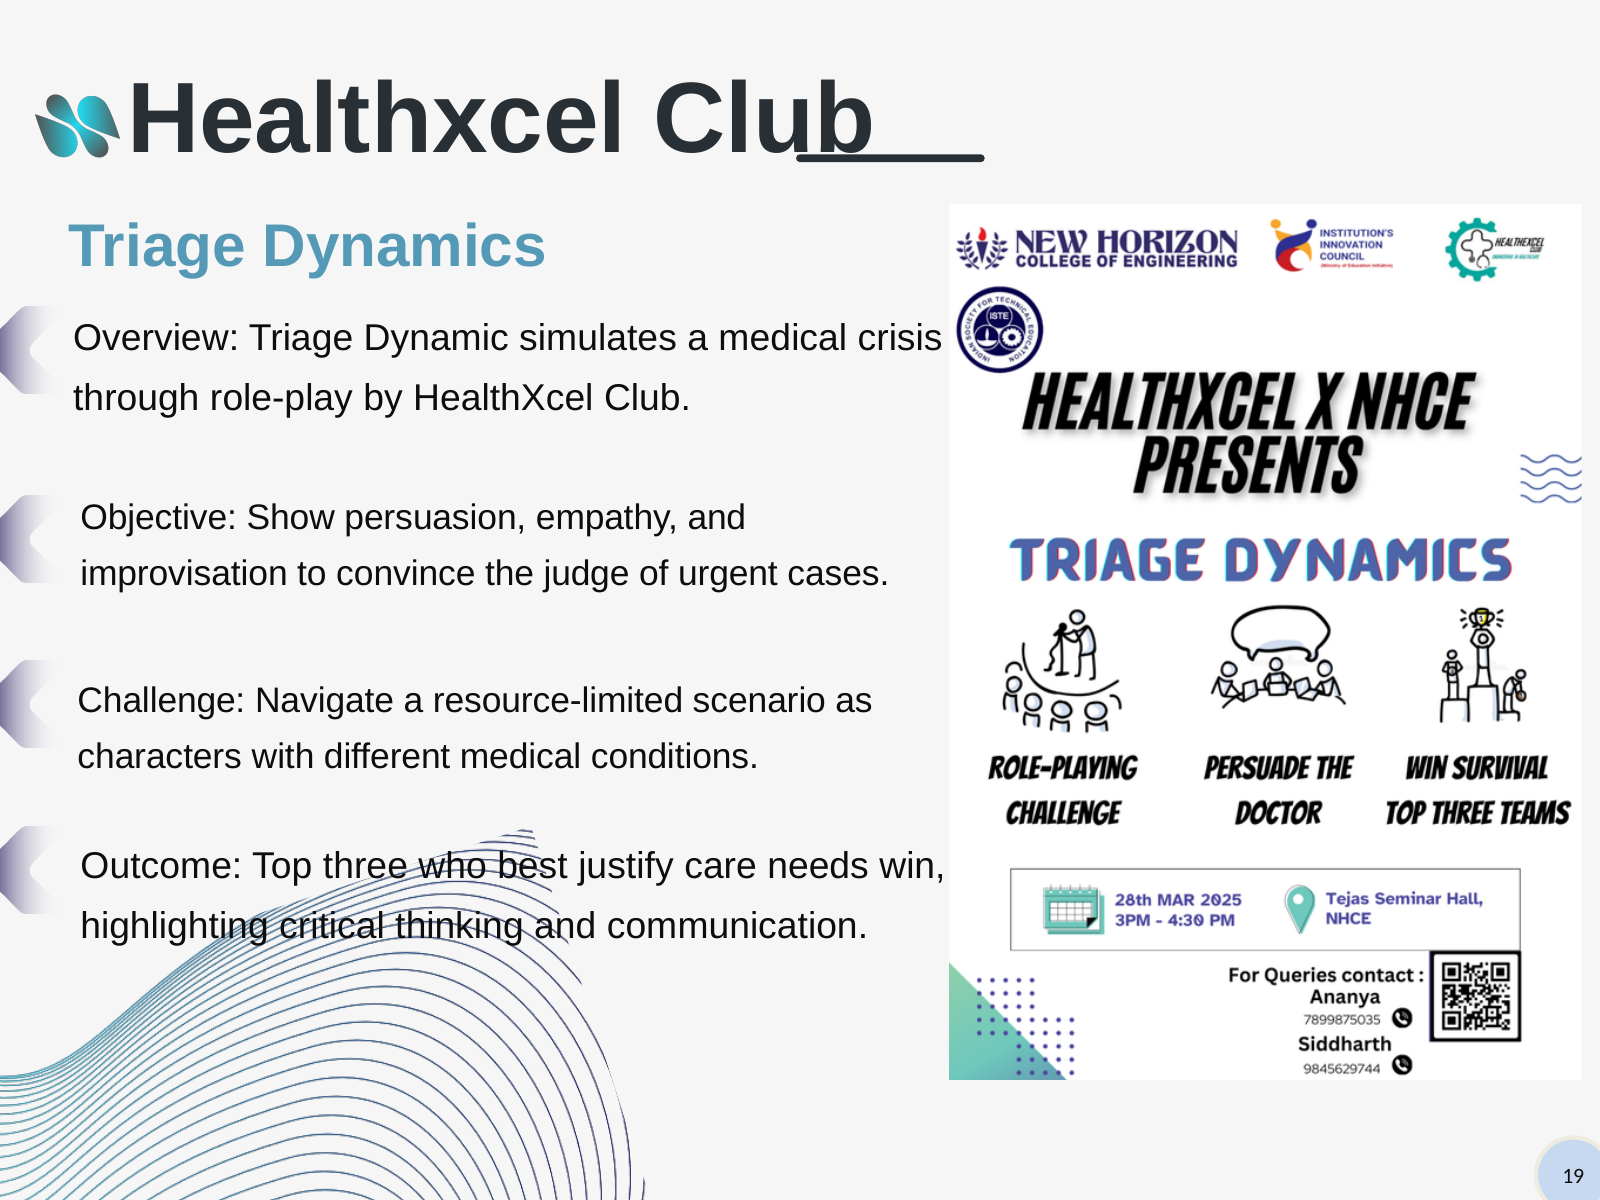

Healthxcel Club

Triage Dynamics

Overview: Triage Dynamic simulates a medical crisis through role-play by HealthXcel Club.

Objective: Show persuasion, empathy, and improvisation to convince the judge of urgent cases.

Challenge: Navigate a resource-limited scenario as characters with different medical conditions.

Outcome: Top three who best justify care needs win, highlighting critical thinking and communication.

19